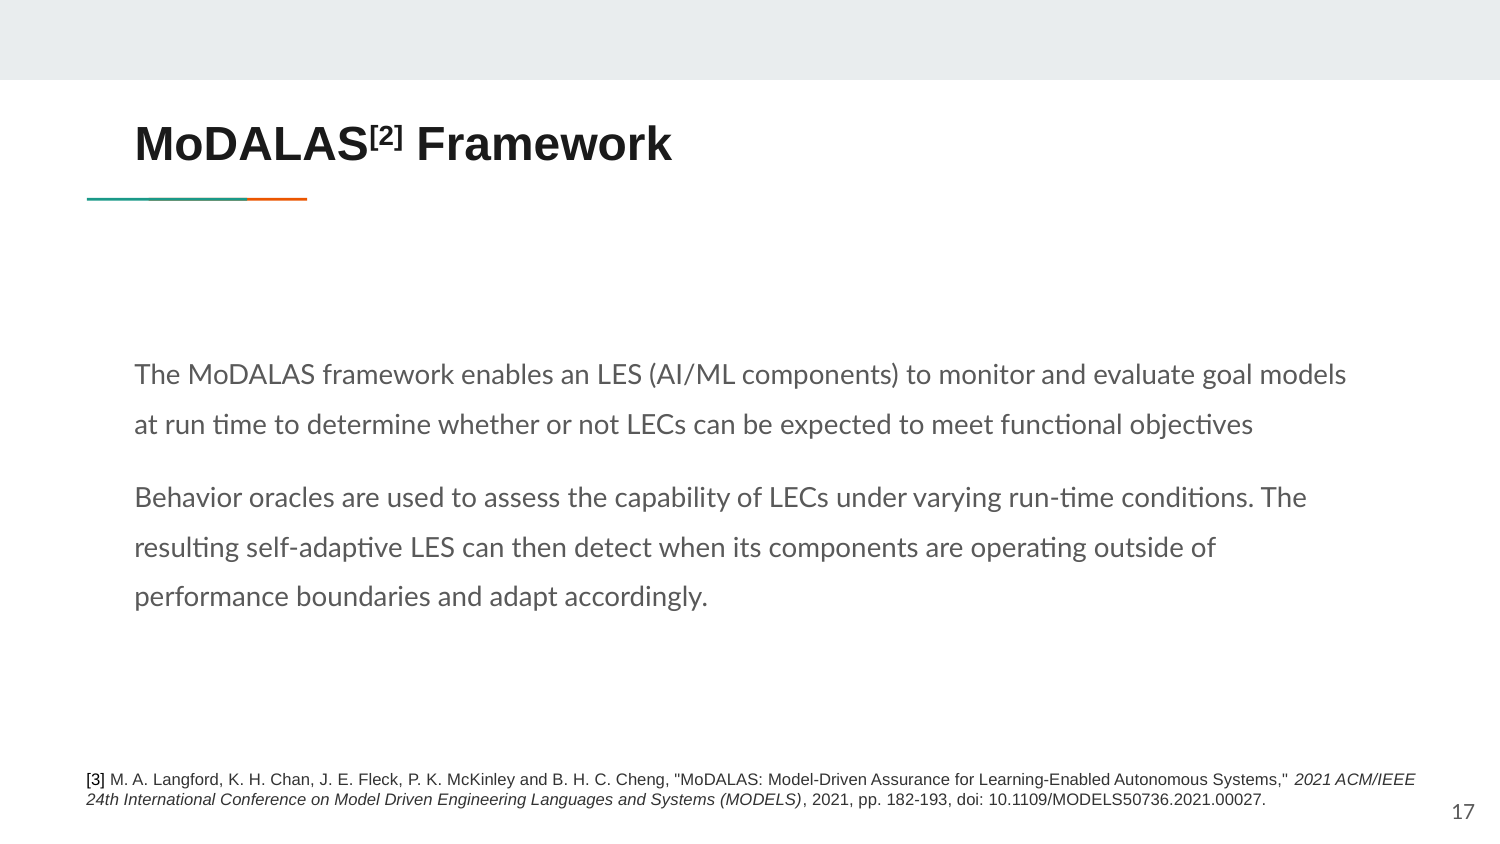

# MoDALAS[2] Framework

The MoDALAS framework enables an LES (AI/ML components) to monitor and evaluate goal models at run time to determine whether or not LECs can be expected to meet functional objectives
Behavior oracles are used to assess the capability of LECs under varying run-time conditions. The resulting self-adaptive LES can then detect when its components are operating outside of performance boundaries and adapt accordingly.
[3] M. A. Langford, K. H. Chan, J. E. Fleck, P. K. McKinley and B. H. C. Cheng, "MoDALAS: Model-Driven Assurance for Learning-Enabled Autonomous Systems," 2021 ACM/IEEE 24th International Conference on Model Driven Engineering Languages and Systems (MODELS), 2021, pp. 182-193, doi: 10.1109/MODELS50736.2021.00027.
17